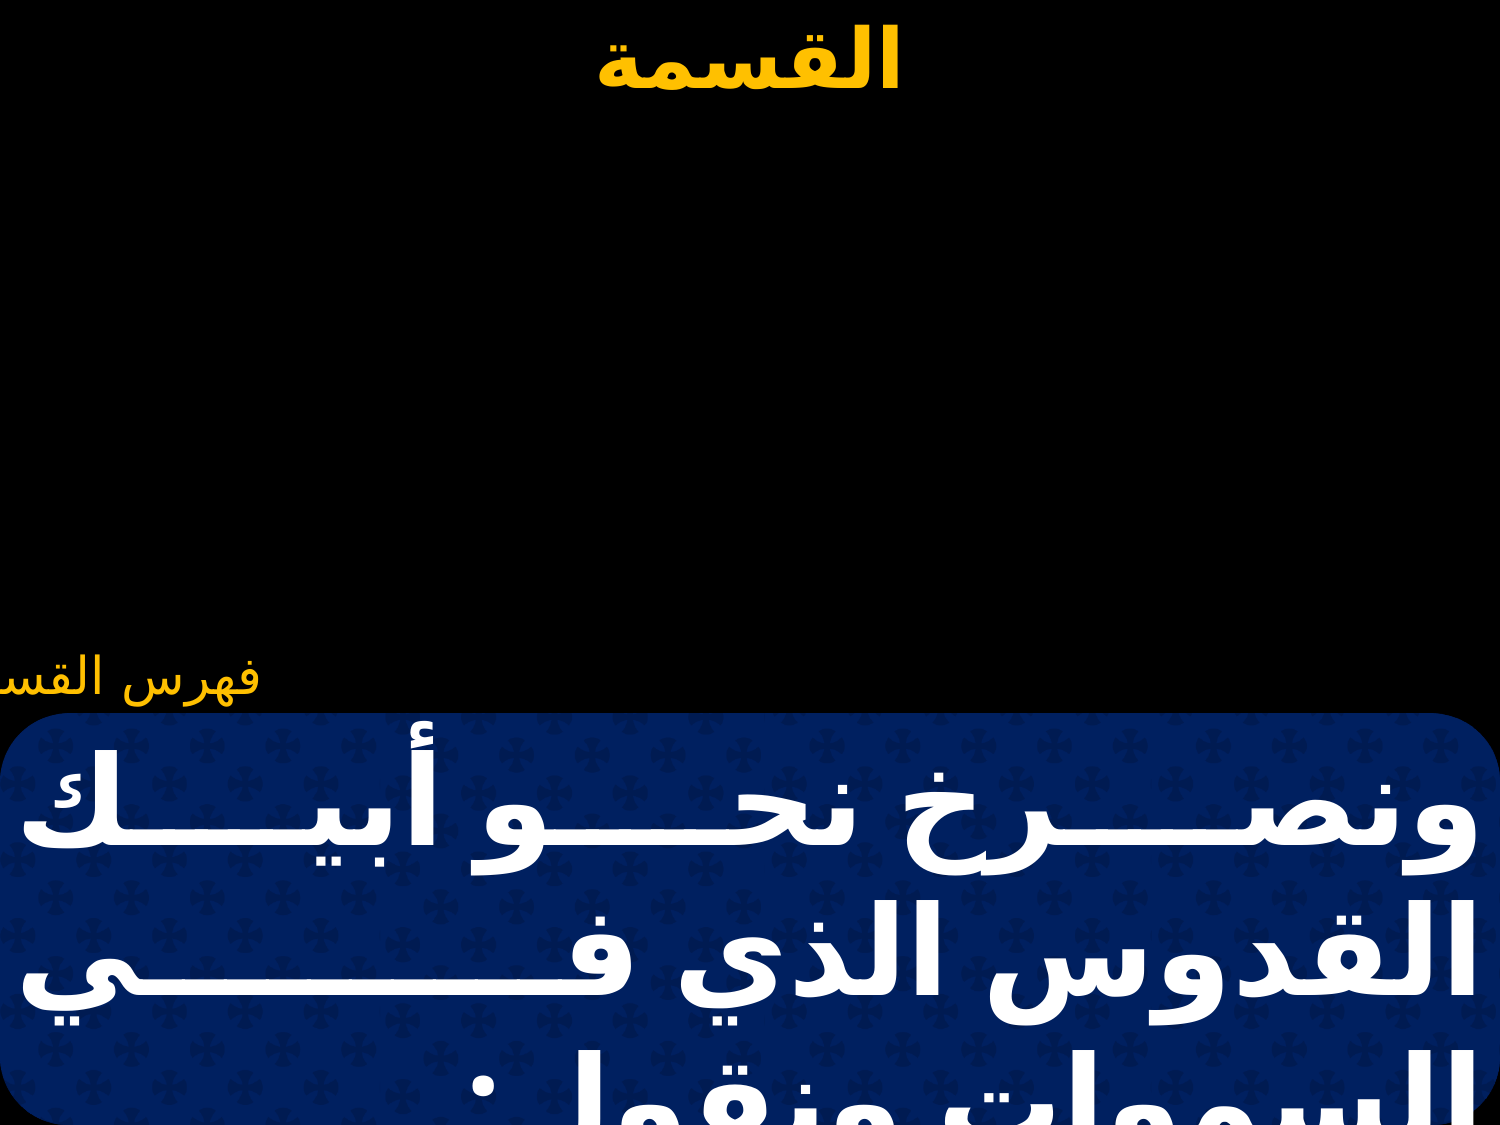

#
ونصرخ نحو أبيك القدوس الذي في السموات ونقول: